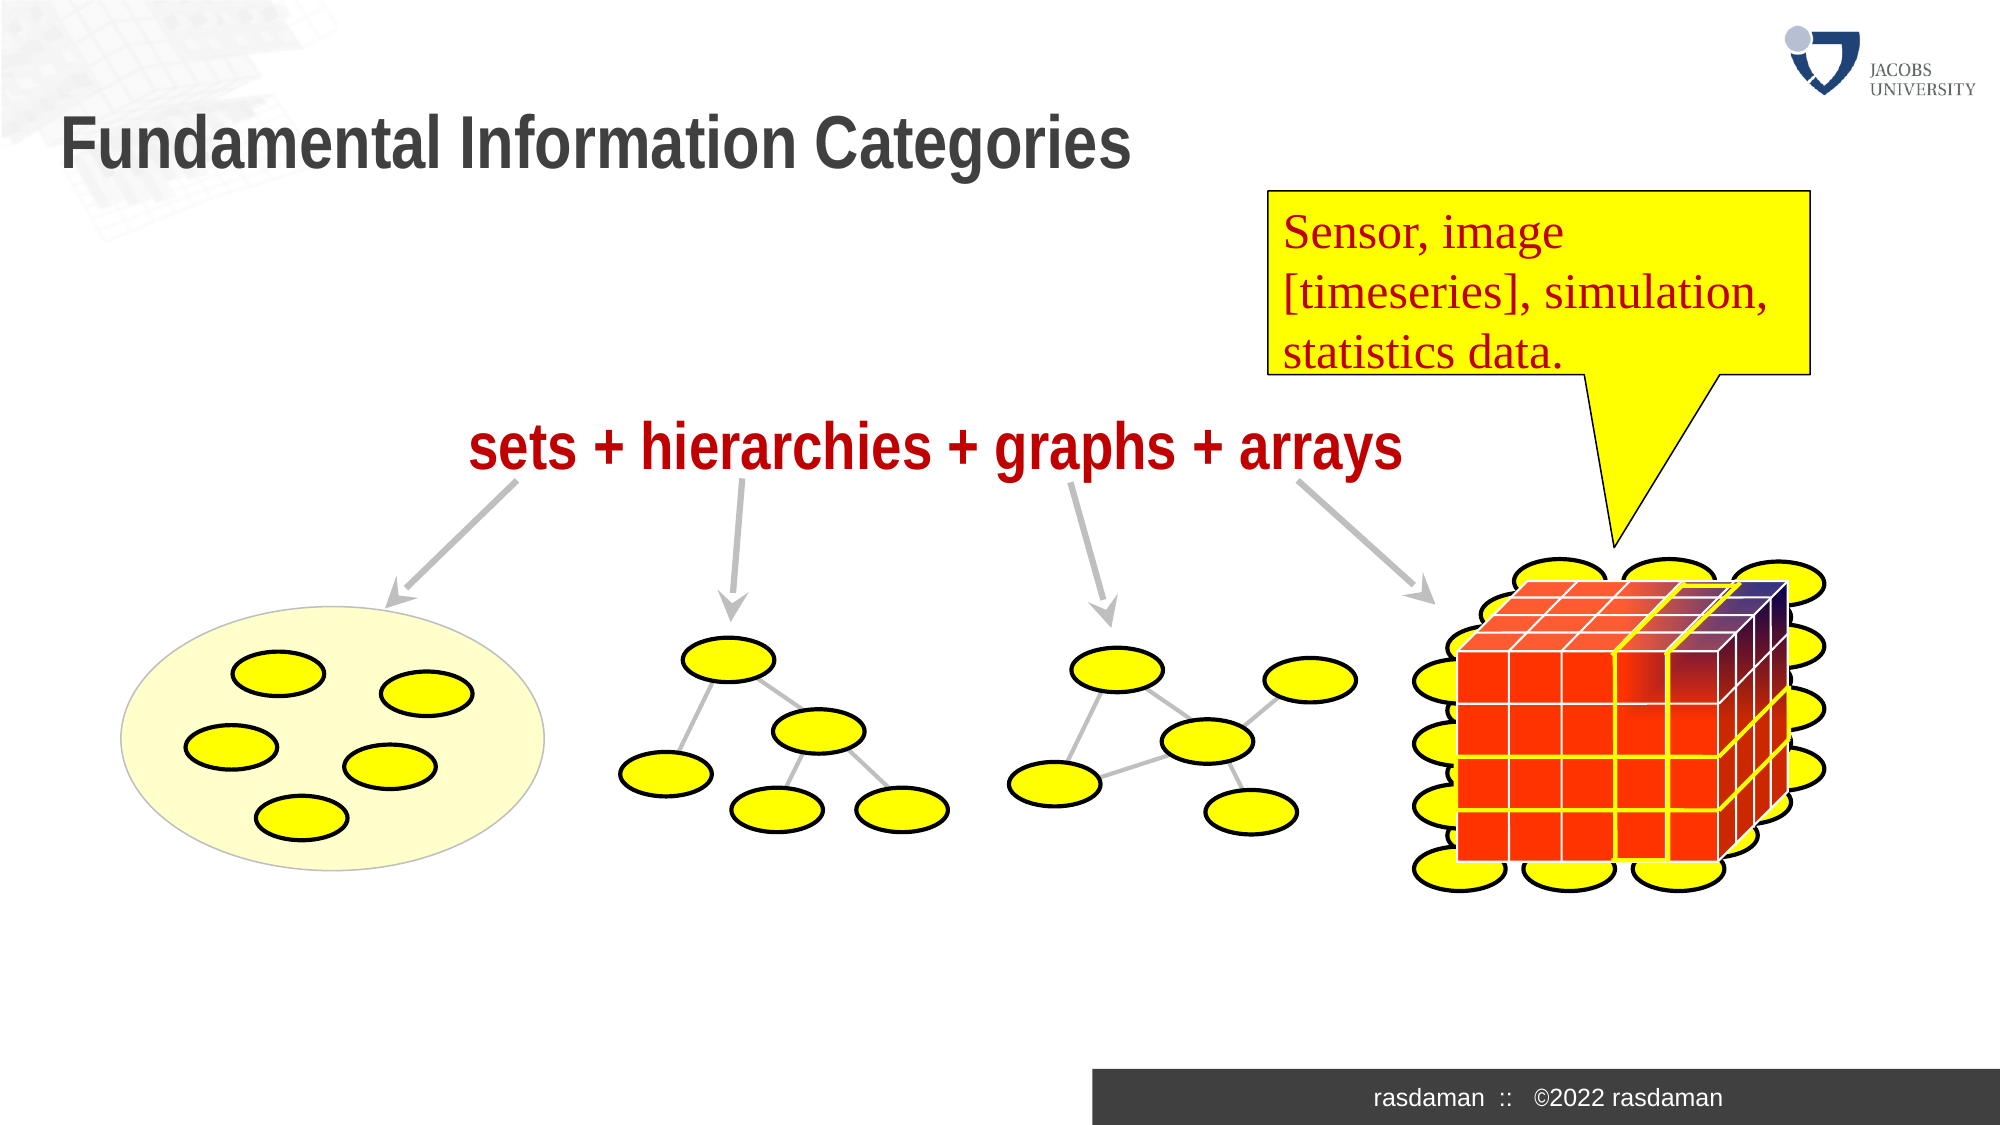

# Fundamental Information Categories
Sensor, image [timeseries], simulation, statistics data.
sets + hierarchies + graphs + arrays